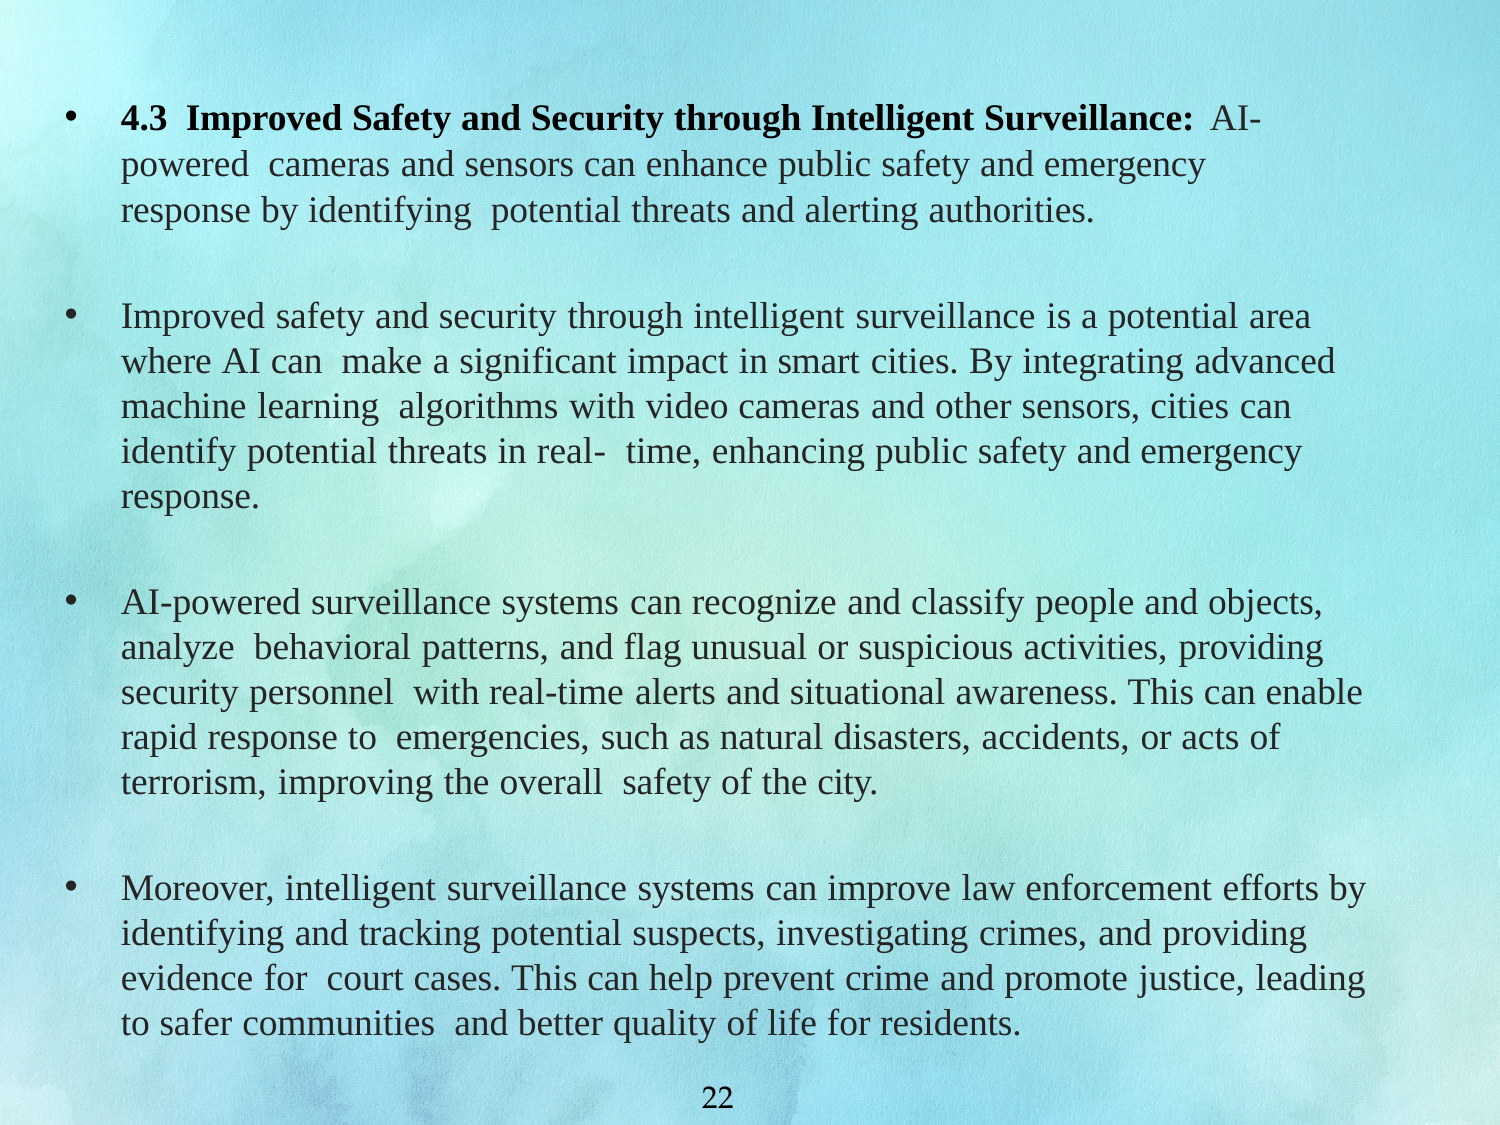

4.3 Improved Safety and Security through Intelligent Surveillance: AI-powered  cameras and sensors can enhance public safety and emergency response by identifying  potential threats and alerting authorities.

Improved safety and security through intelligent surveillance is a potential area where AI can  make a significant impact in smart cities. By integrating advanced machine learning  algorithms with video cameras and other sensors, cities can identify potential threats in real-  time, enhancing public safety and emergency response.

AI-powered surveillance systems can recognize and classify people and objects, analyze  behavioral patterns, and flag unusual or suspicious activities, providing security personnel  with real-time alerts and situational awareness. This can enable rapid response to  emergencies, such as natural disasters, accidents, or acts of terrorism, improving the overall  safety of the city.

Moreover, intelligent surveillance systems can improve law enforcement efforts by  identifying and tracking potential suspects, investigating crimes, and providing evidence for  court cases. This can help prevent crime and promote justice, leading to safer communities  and better quality of life for residents.
22